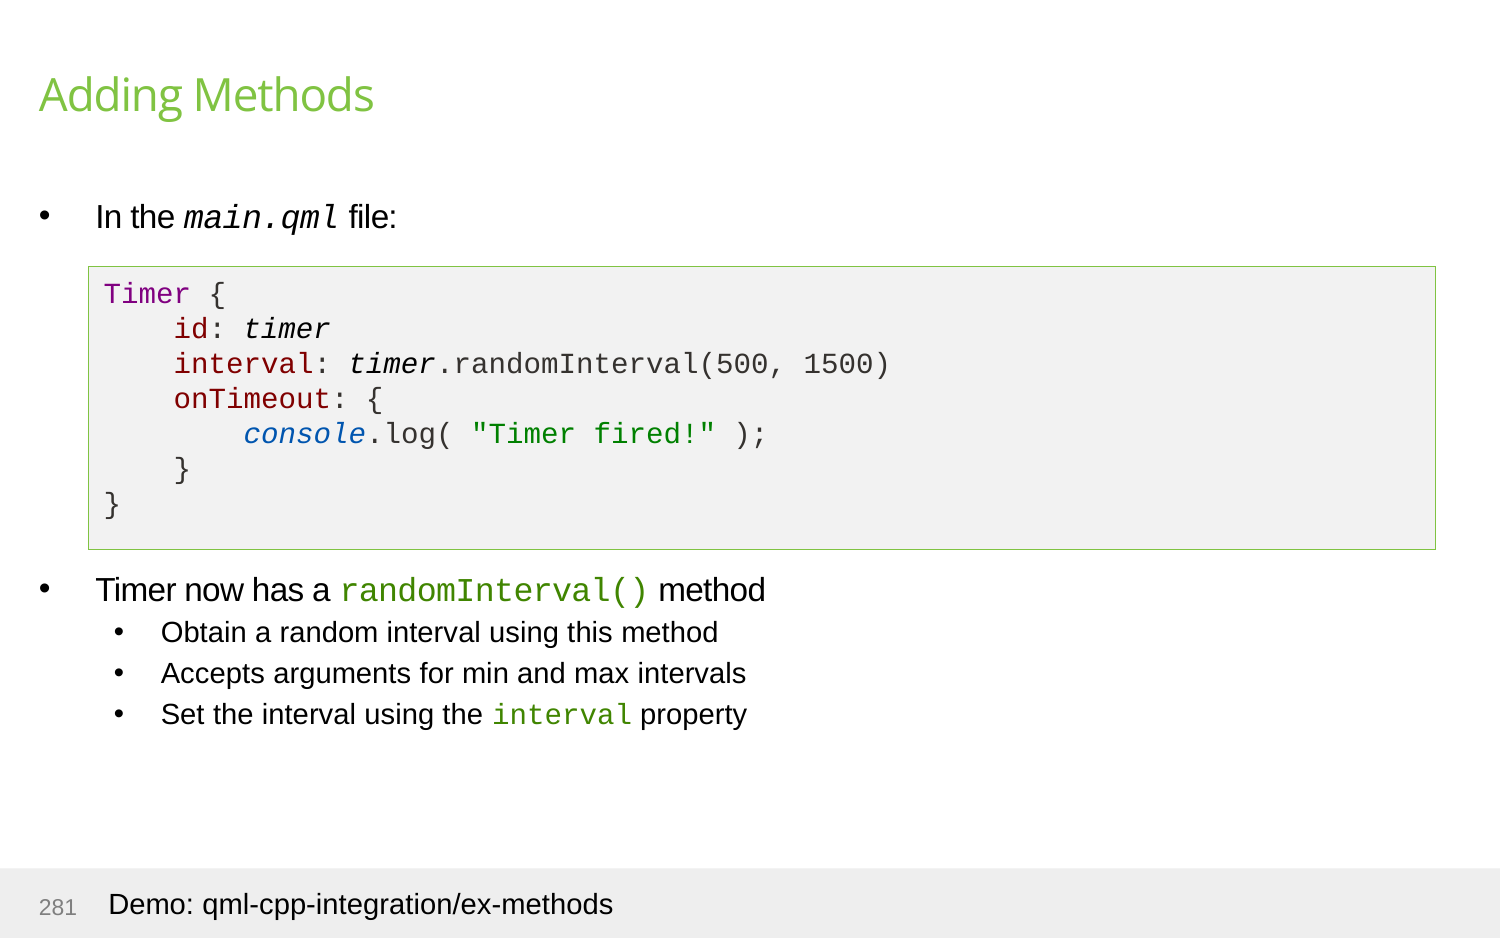

# Adding Methods
In the main.qml file:

Timer now has a randomInterval() method
Obtain a random interval using this method
Accepts arguments for min and max intervals
Set the interval using the interval property
Timer {
    id: timer
    interval: timer.randomInterval(500, 1500)
    onTimeout: {
        console.log( "Timer fired!" );
    }
}
Demo: qml-cpp-integration/ex-methods
281